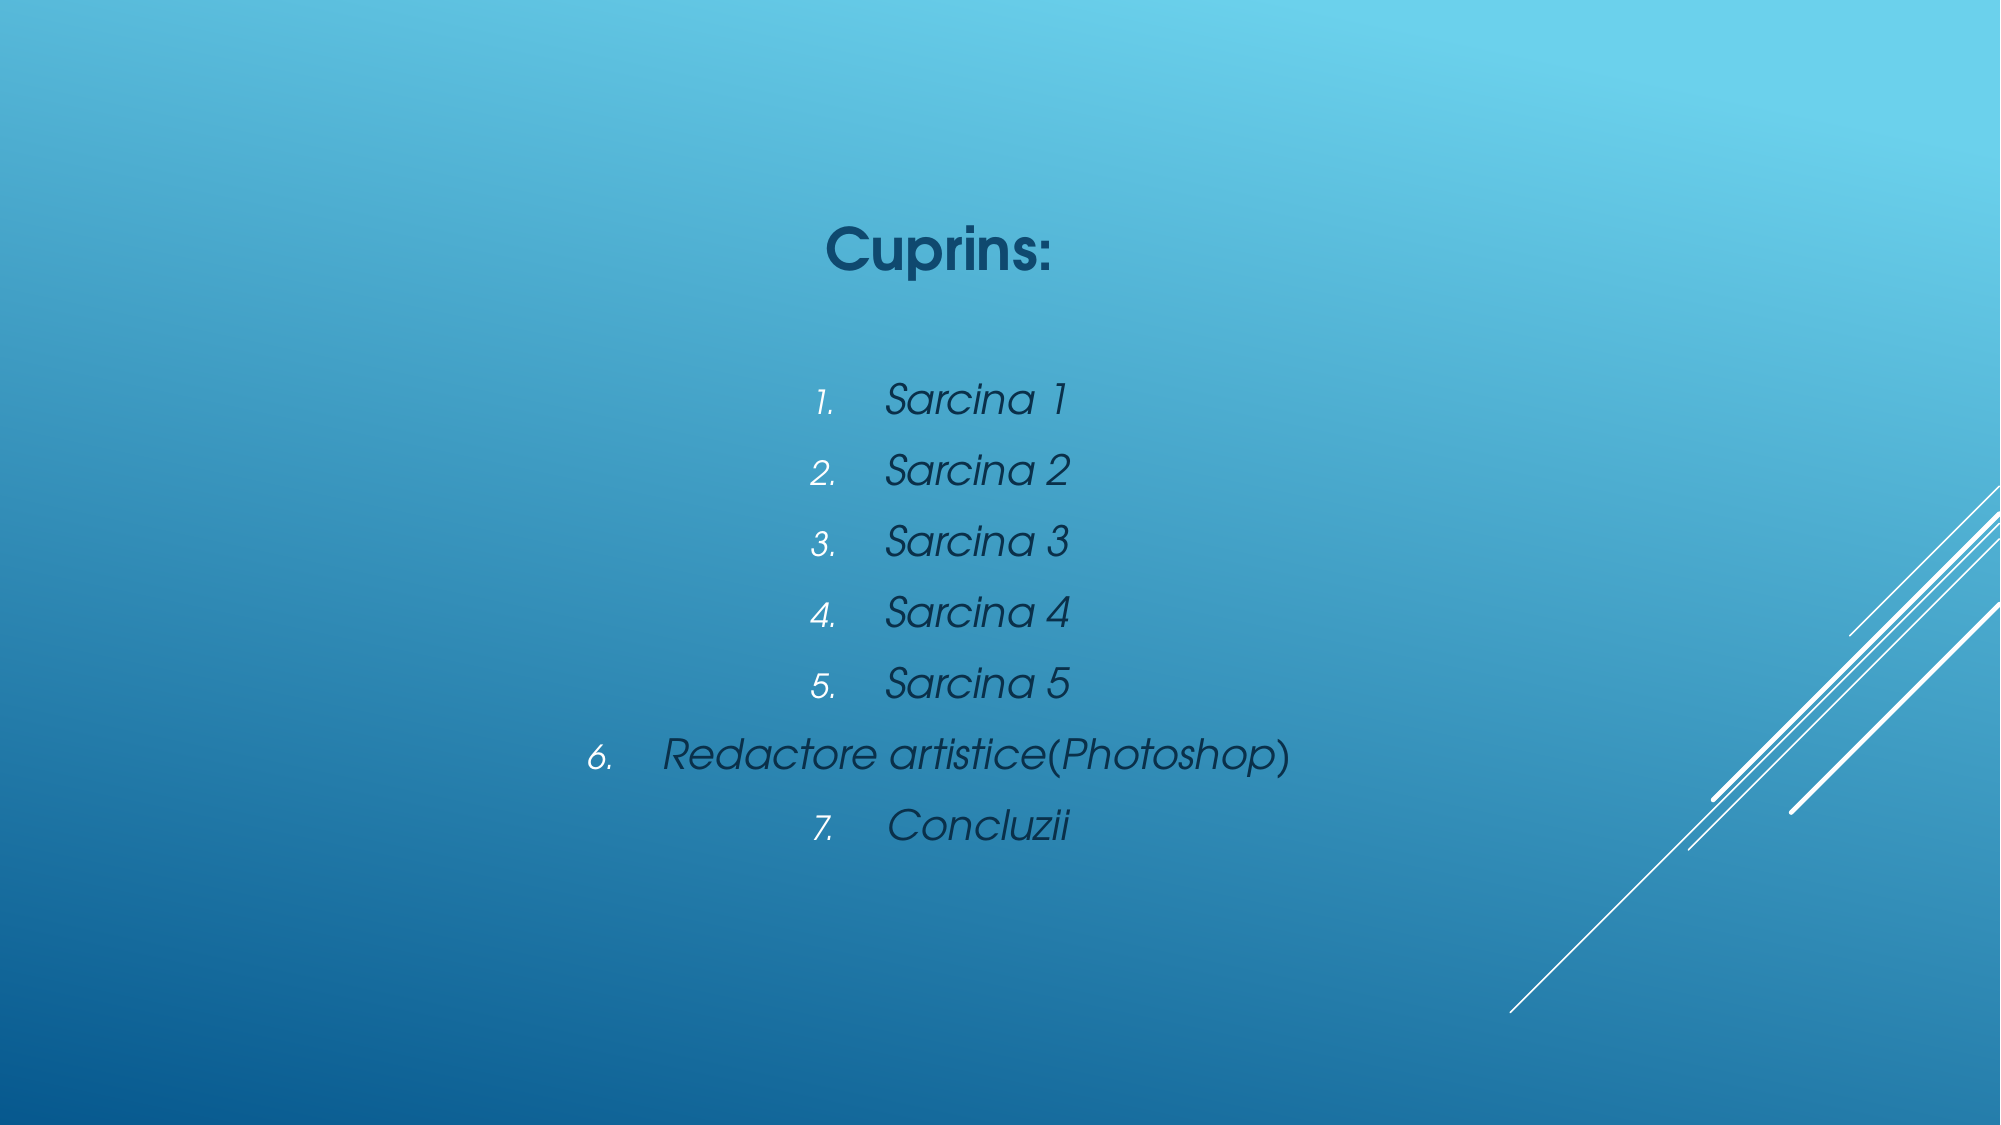

Cuprins:

Sarcina 1
Sarcina 2
Sarcina 3
Sarcina 4
Sarcina 5
Redactore artistice(Photoshop)
Concluzii